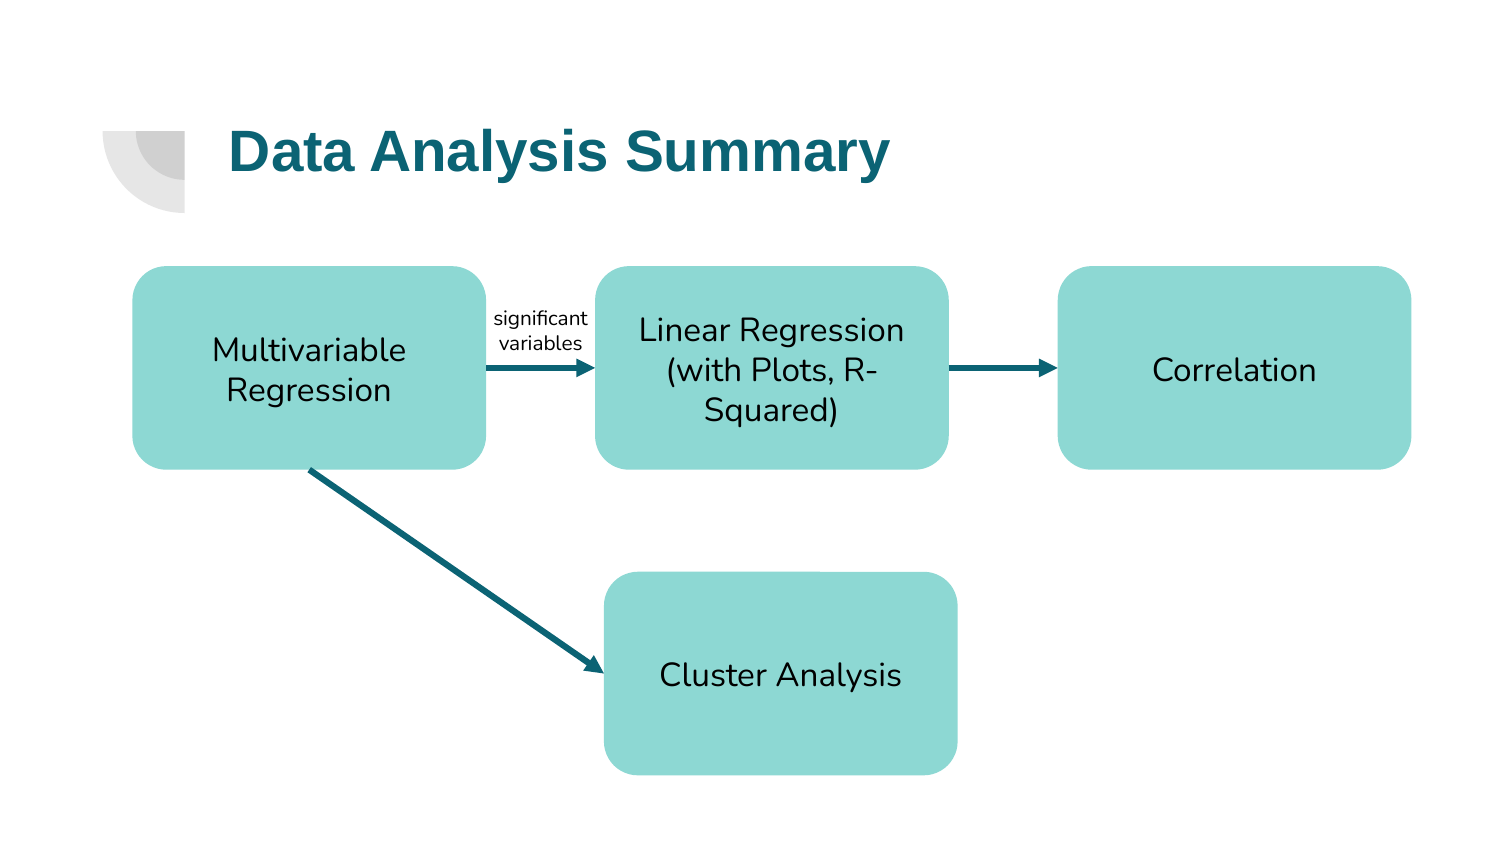

# Data Analysis Summary
Multivariable Regression
Linear Regression (with Plots, R-Squared)
Correlation
significant variables
Cluster Analysis